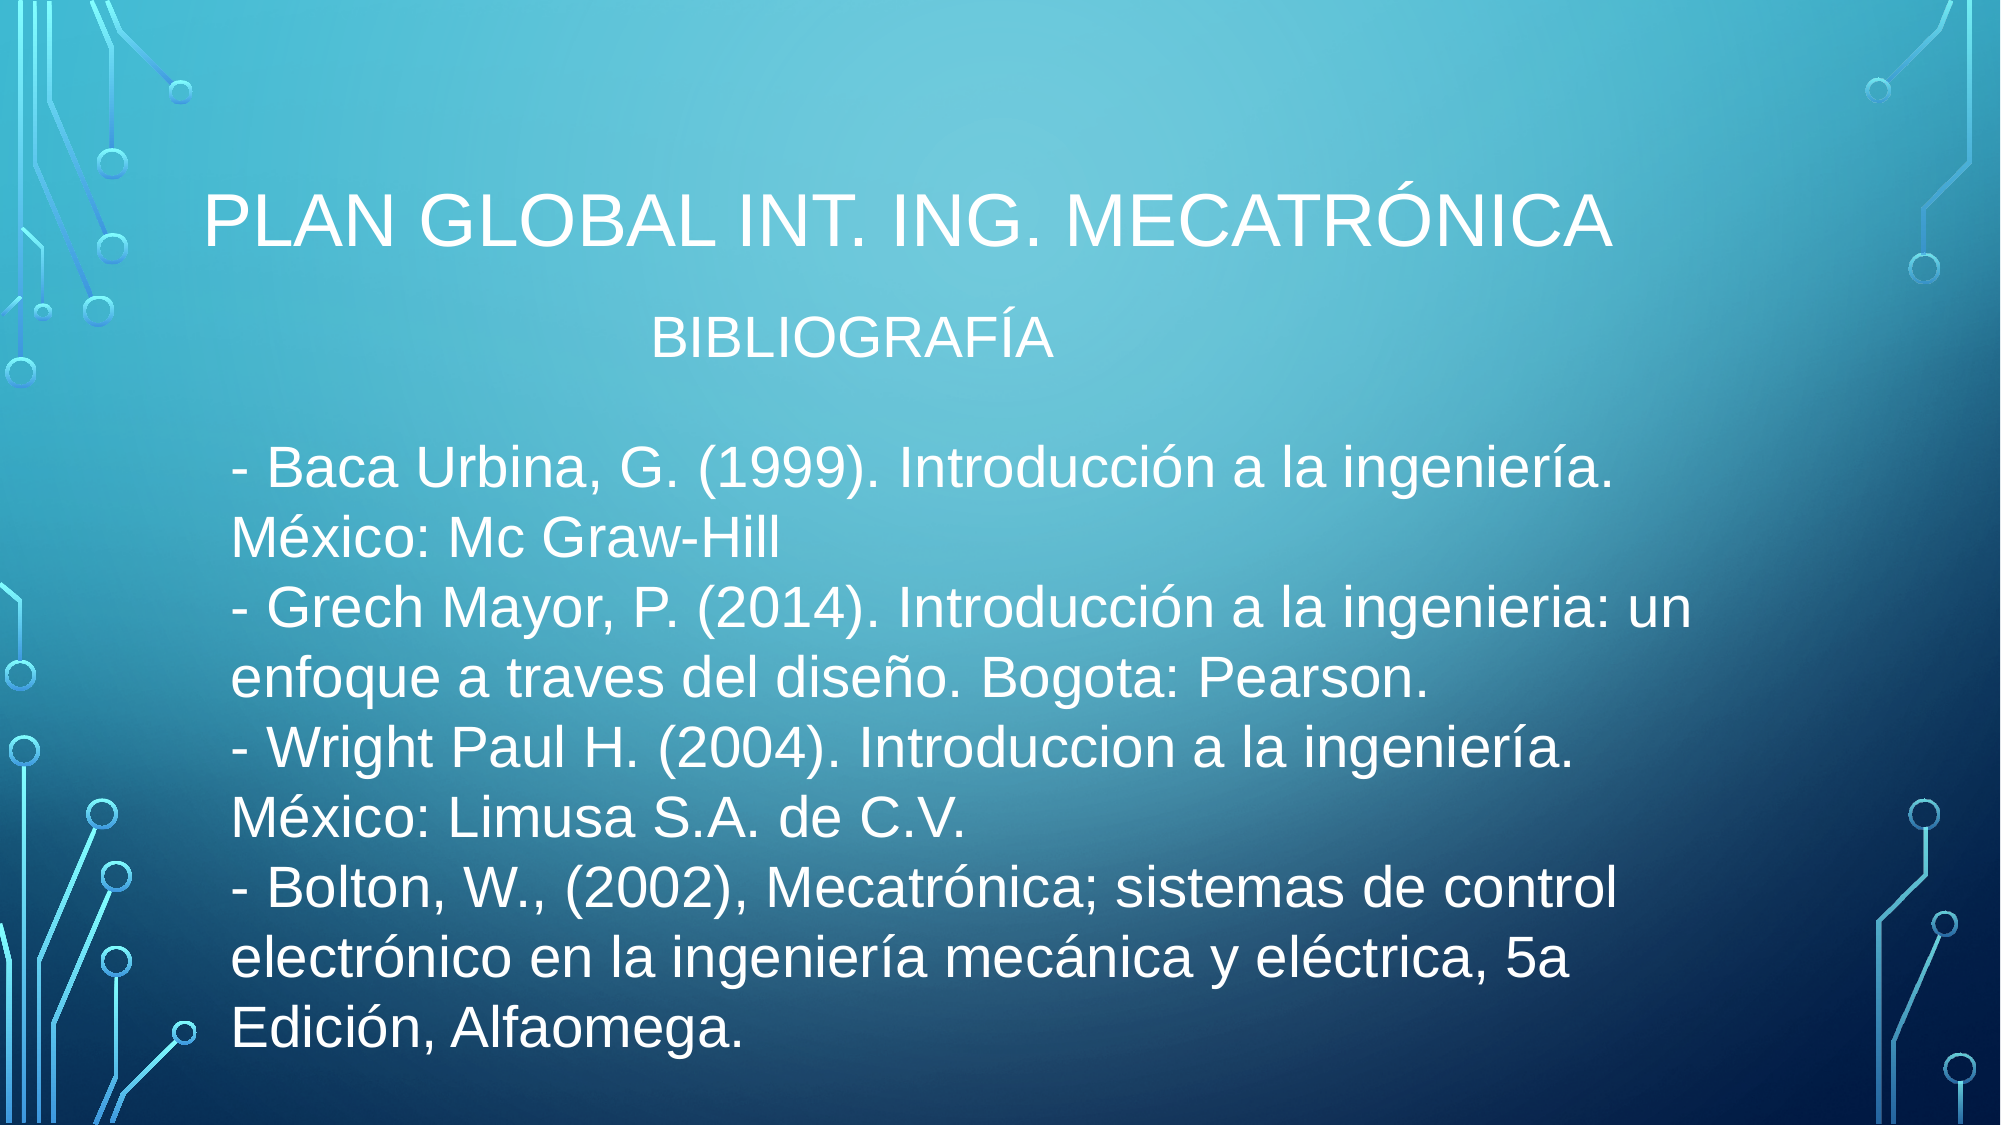

# Plan global Int. Ing. Mecatrónica
BIBLIOGRAFÍA
- Baca Urbina, G. (1999). Introducción a la ingeniería. México: Mc Graw-Hill
- Grech Mayor, P. (2014). Introducción a la ingenieria: un enfoque a traves del diseño. Bogota: Pearson.
- Wright Paul H. (2004). Introduccion a la ingeniería. México: Limusa S.A. de C.V.
- Bolton, W., (2002), Mecatrónica; sistemas de control electrónico en la ingeniería mecánica y eléctrica, 5a Edición, Alfaomega.